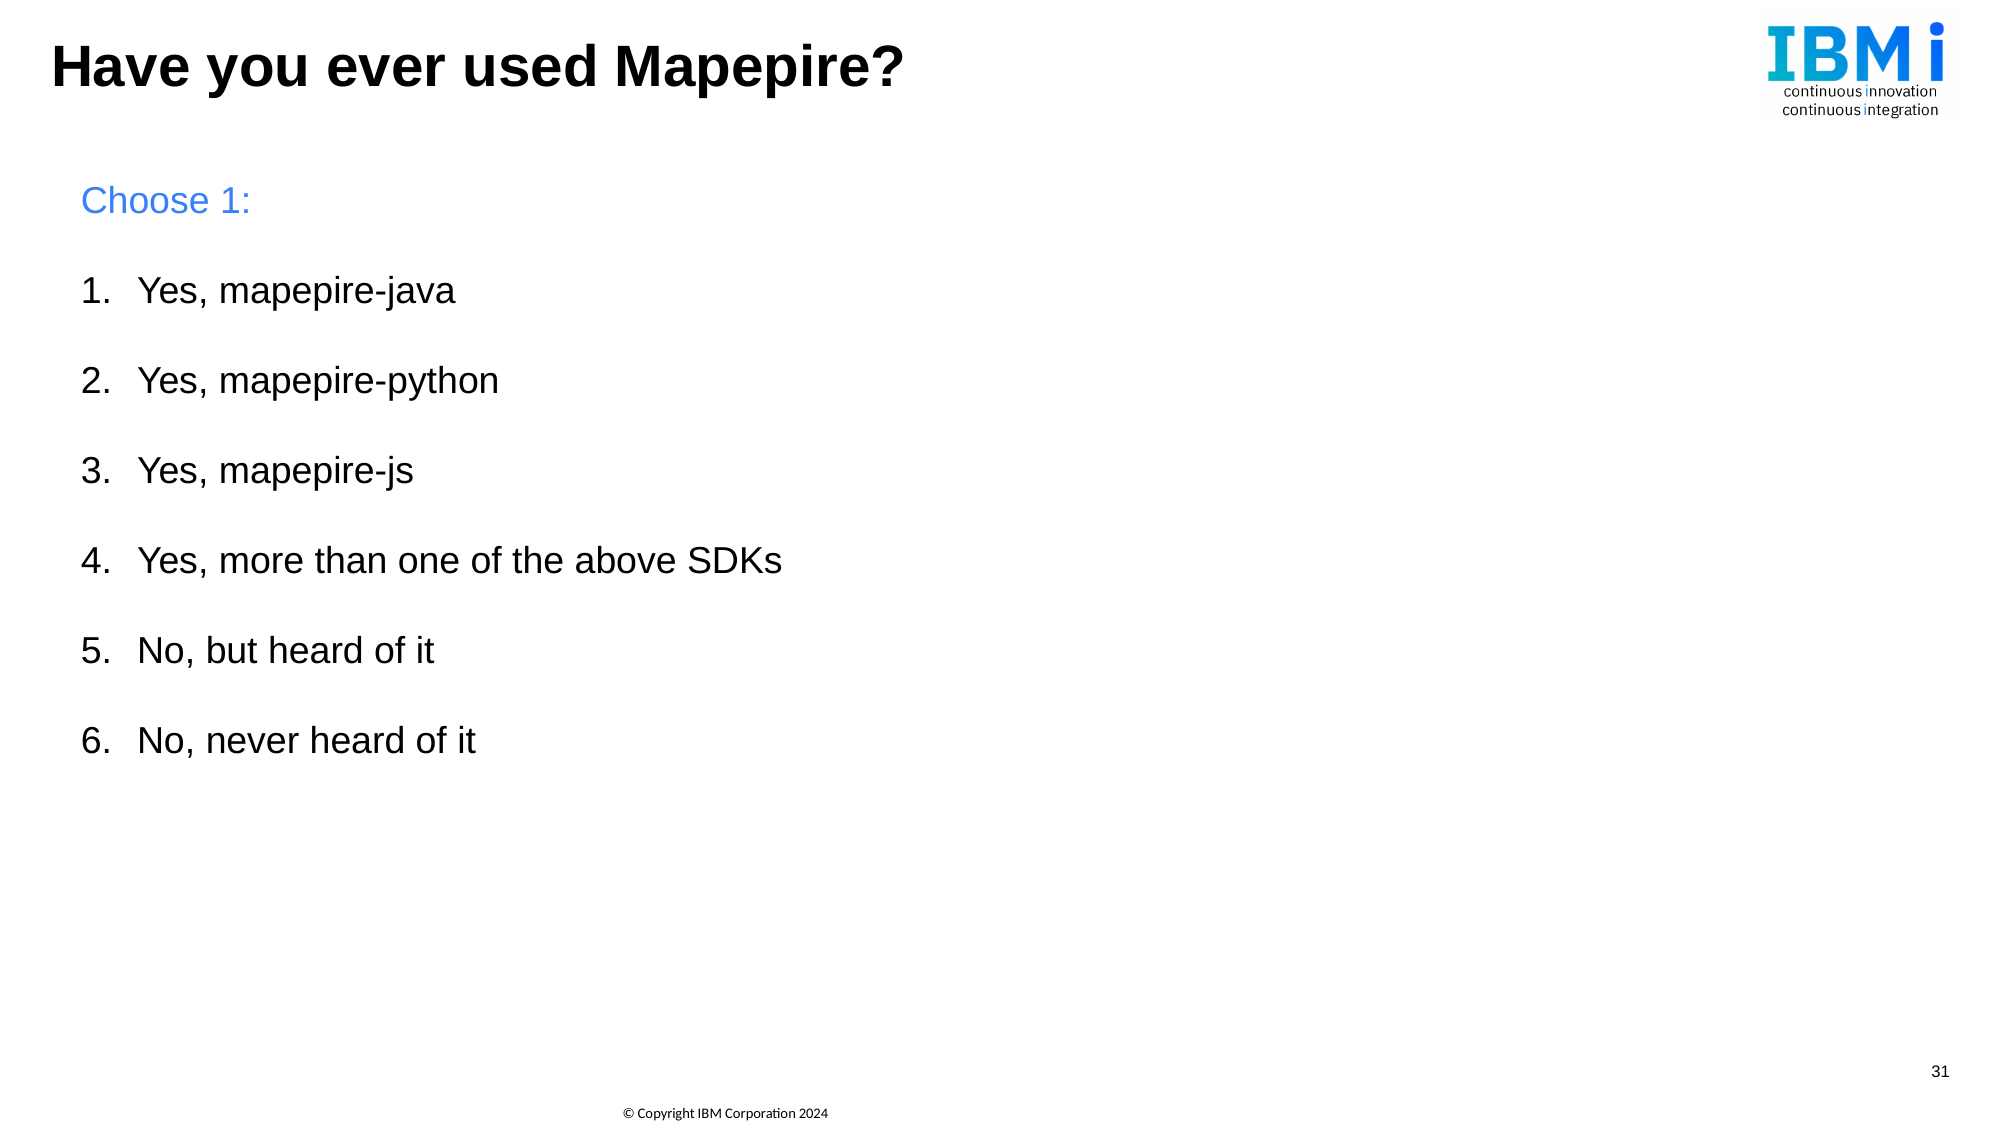

Have you ever used Mapepire?
Choose 1:
Yes, mapepire-java
Yes, mapepire-python
Yes, mapepire-js
Yes, more than one of the above SDKs
No, but heard of it
No, never heard of it
31